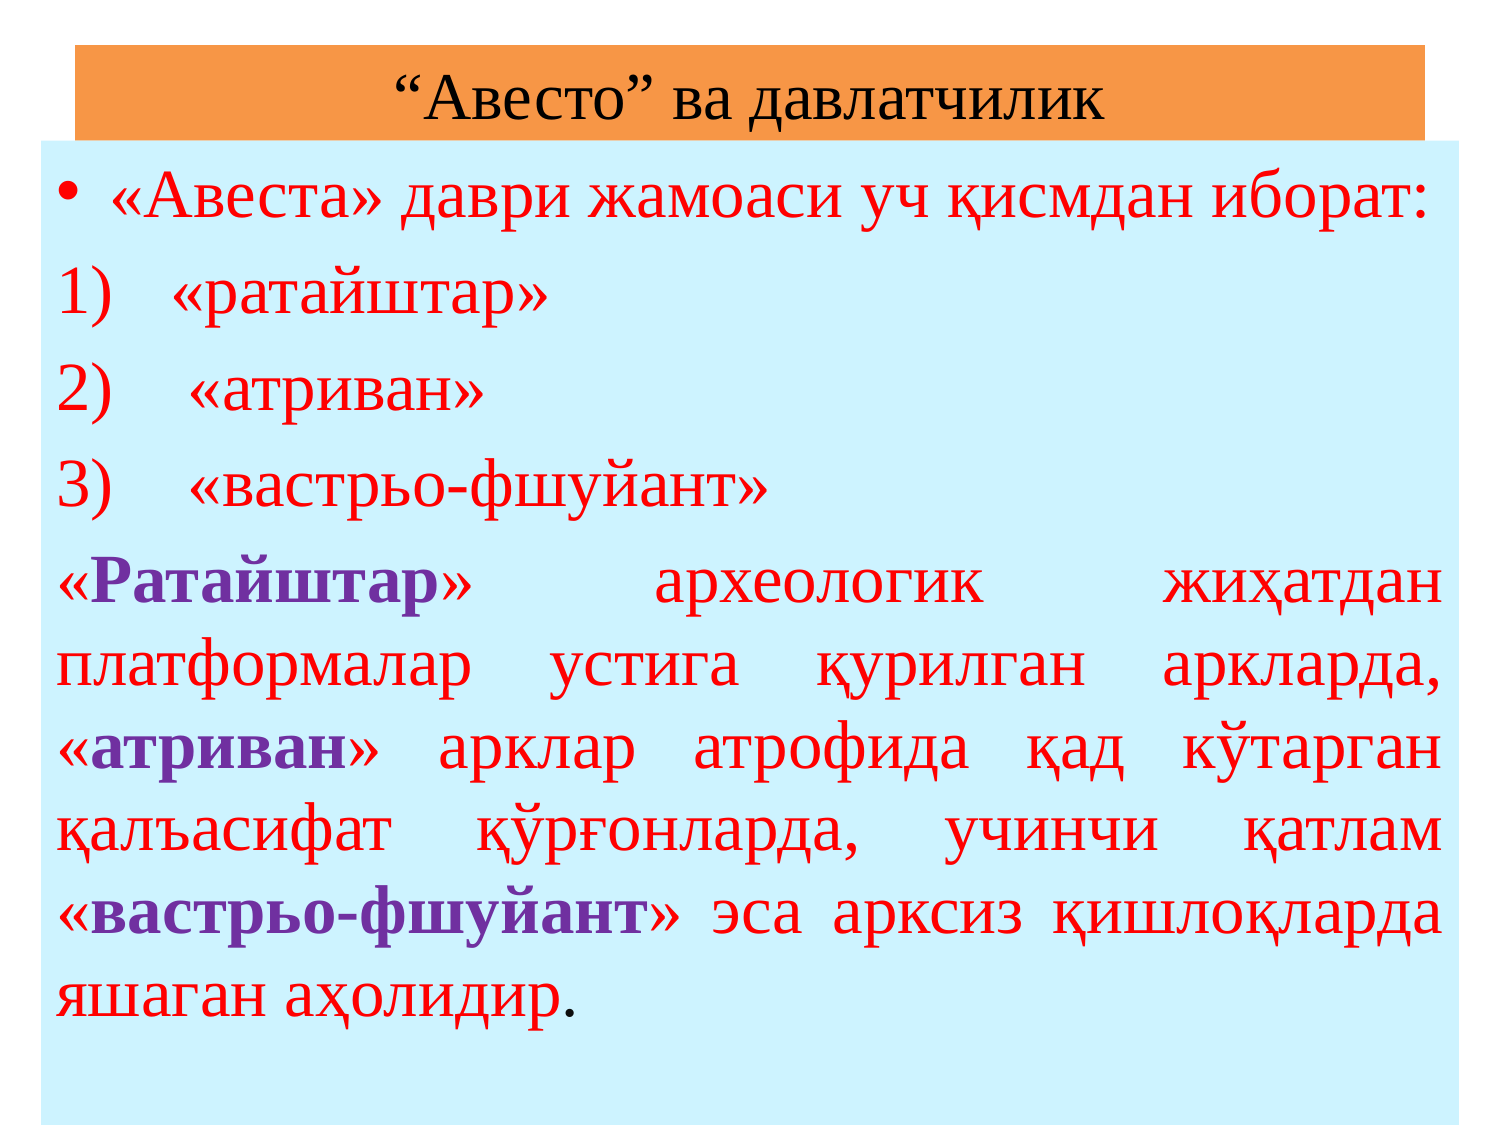

# “Авесто” ва давлатчилик
«Авеста» даври жамоаси уч қисмдан иборат:
«ратайштар»
 «атриван»
 «вастрьо-фшуйант»
«Ратайштар» археологик жиҳатдан платформалар устига қурилган аркларда, «атриван» арклар атрофида қад кўтарган қалъасифат қўрғонларда, учинчи қатлам «вастрьо-фшуйант» эса арксиз қишлоқларда яшаган аҳолидир.